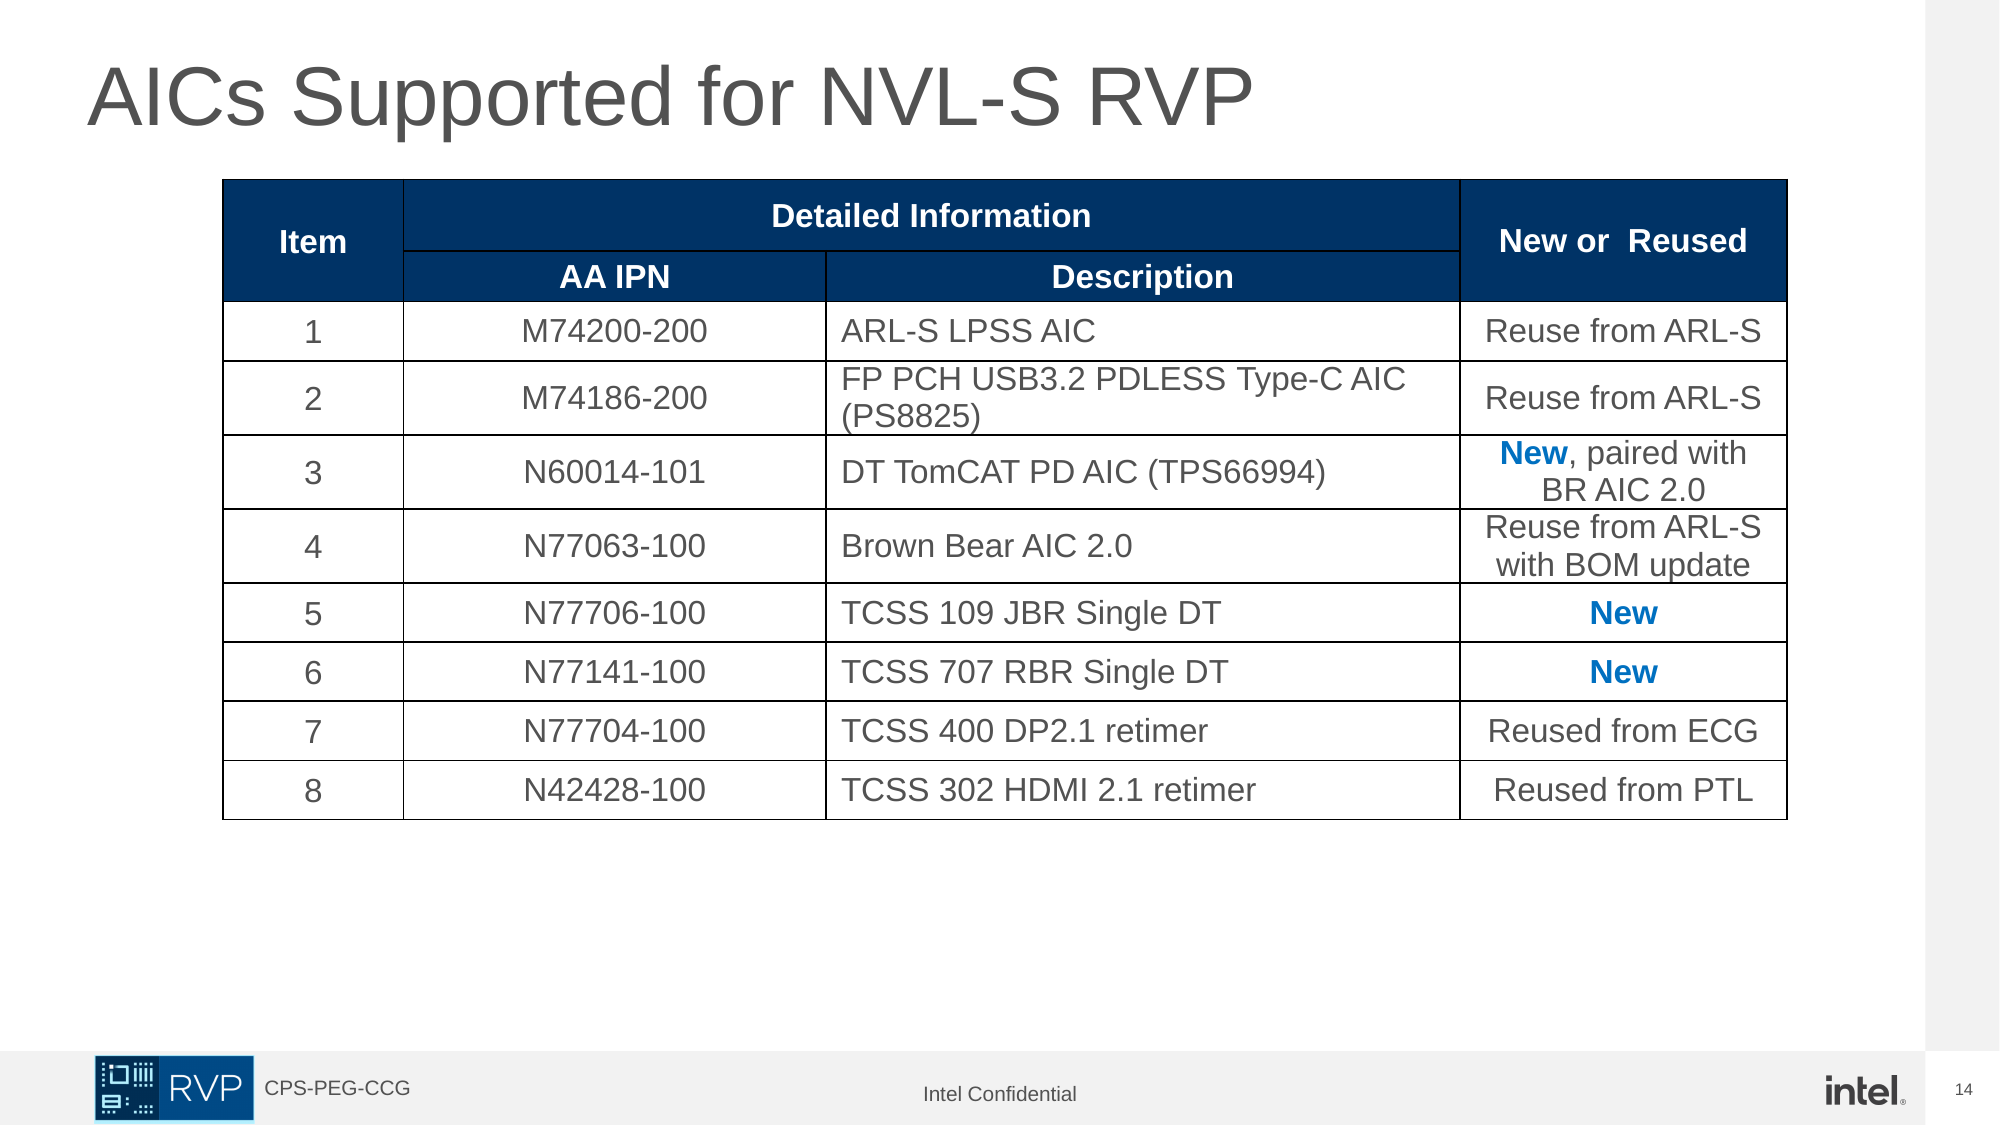

# AICs Supported for NVL-S RVP
| Item | Detailed Information |  | New or Reused |
| --- | --- | --- | --- |
|  | AA IPN | Description |  |
| 1 | M74200-200 | ARL-S LPSS AIC | Reuse from ARL-S |
| 2 | M74186-200 | FP PCH USB3.2 PDLESS Type-C AIC (PS8825) | Reuse from ARL-S |
| 3 | N60014-101 | DT TomCAT PD AIC (TPS66994) | New, paired with BR AIC 2.0 |
| 4 | N77063-100 | Brown Bear AIC 2.0 | Reuse from ARL-S with BOM update |
| 5 | N77706-100 | TCSS 109 JBR Single DT | New |
| 6 | N77141-100 | TCSS 707 RBR Single DT | New |
| 7 | N77704-100 | TCSS 400 DP2.1 retimer | Reused from ECG |
| 8 | N42428-100 | TCSS 302 HDMI 2.1 retimer | Reused from PTL |